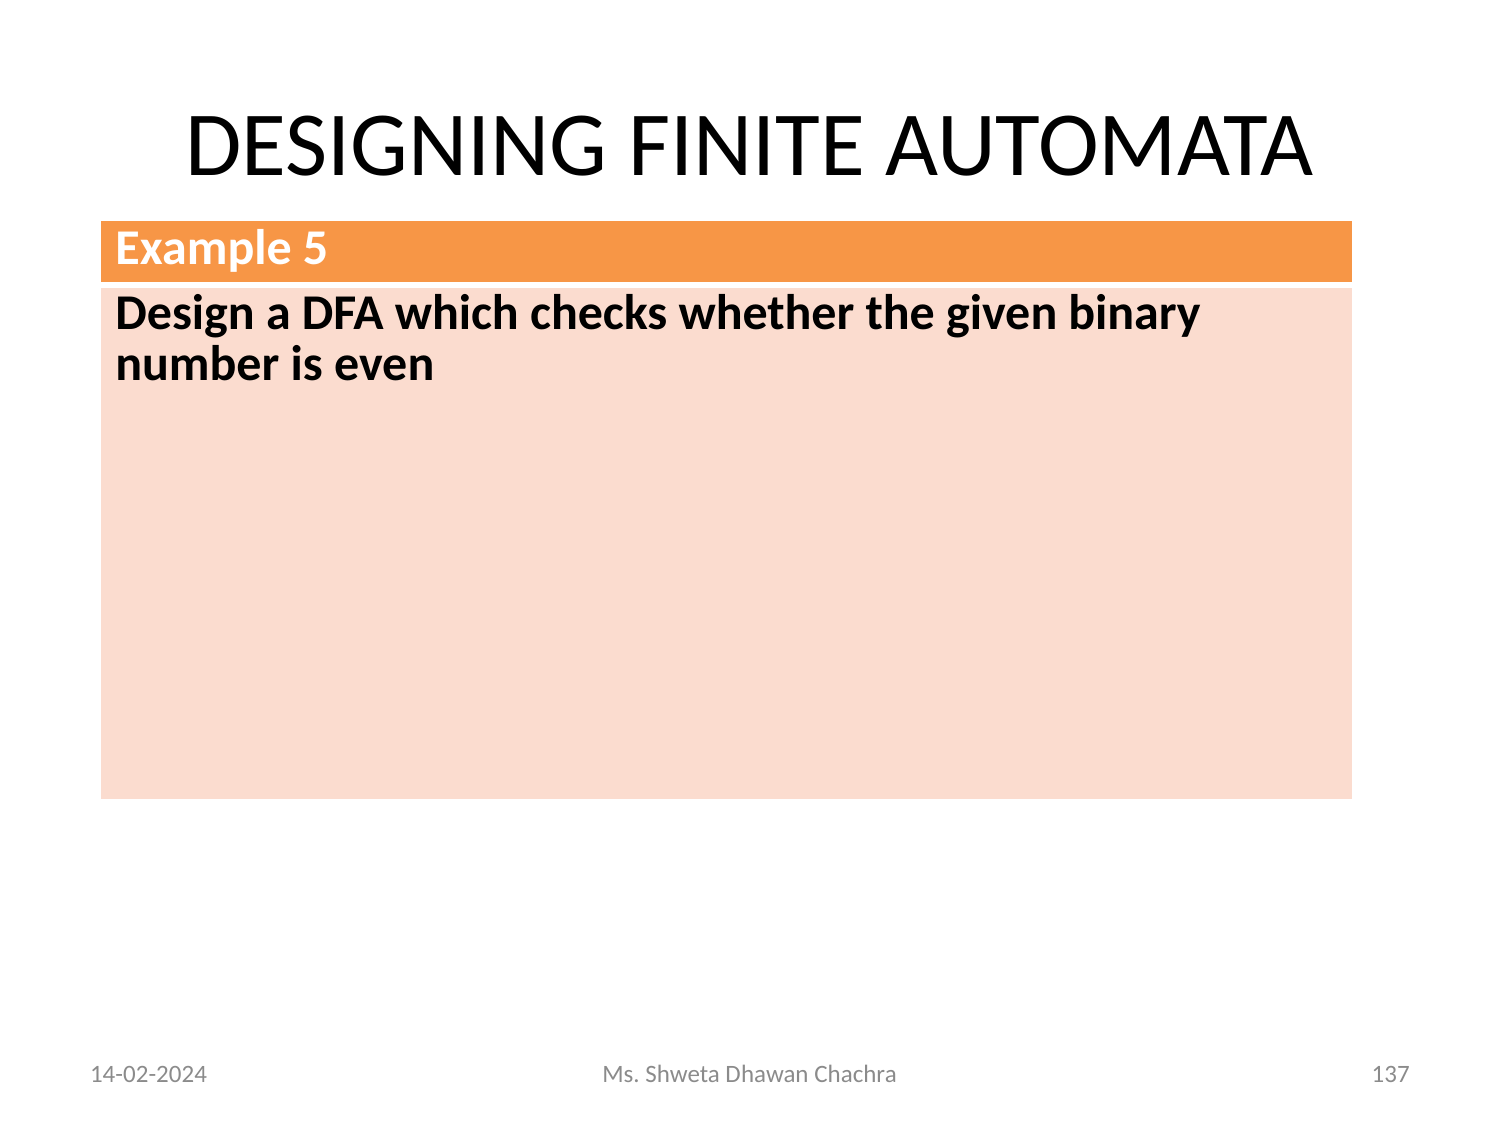

# DESIGNING FINITE AUTOMATA
| Example 5 |
| --- |
| Design a DFA which checks whether the given binary number is even |
14-02-2024
Ms. Shweta Dhawan Chachra
137